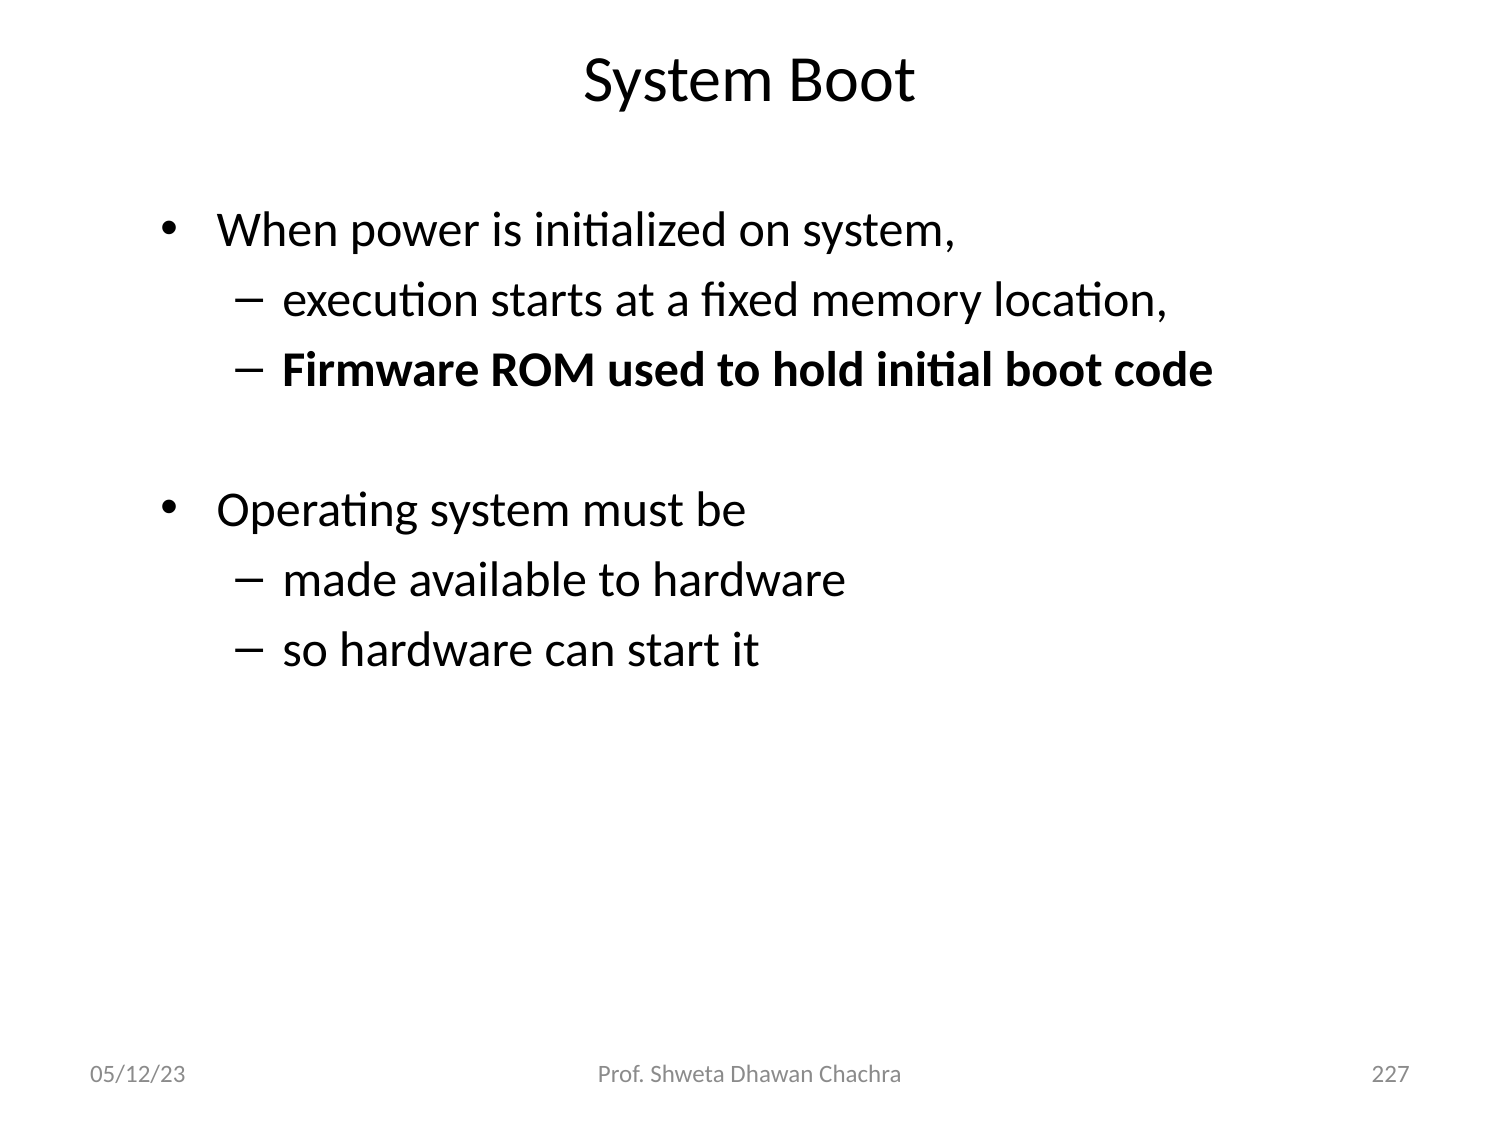

# System Boot
When power is initialized on system,
execution starts at a fixed memory location,
Firmware ROM used to hold initial boot code

Operating system must be
made available to hardware
so hardware can start it
05/12/23
Prof. Shweta Dhawan Chachra
227